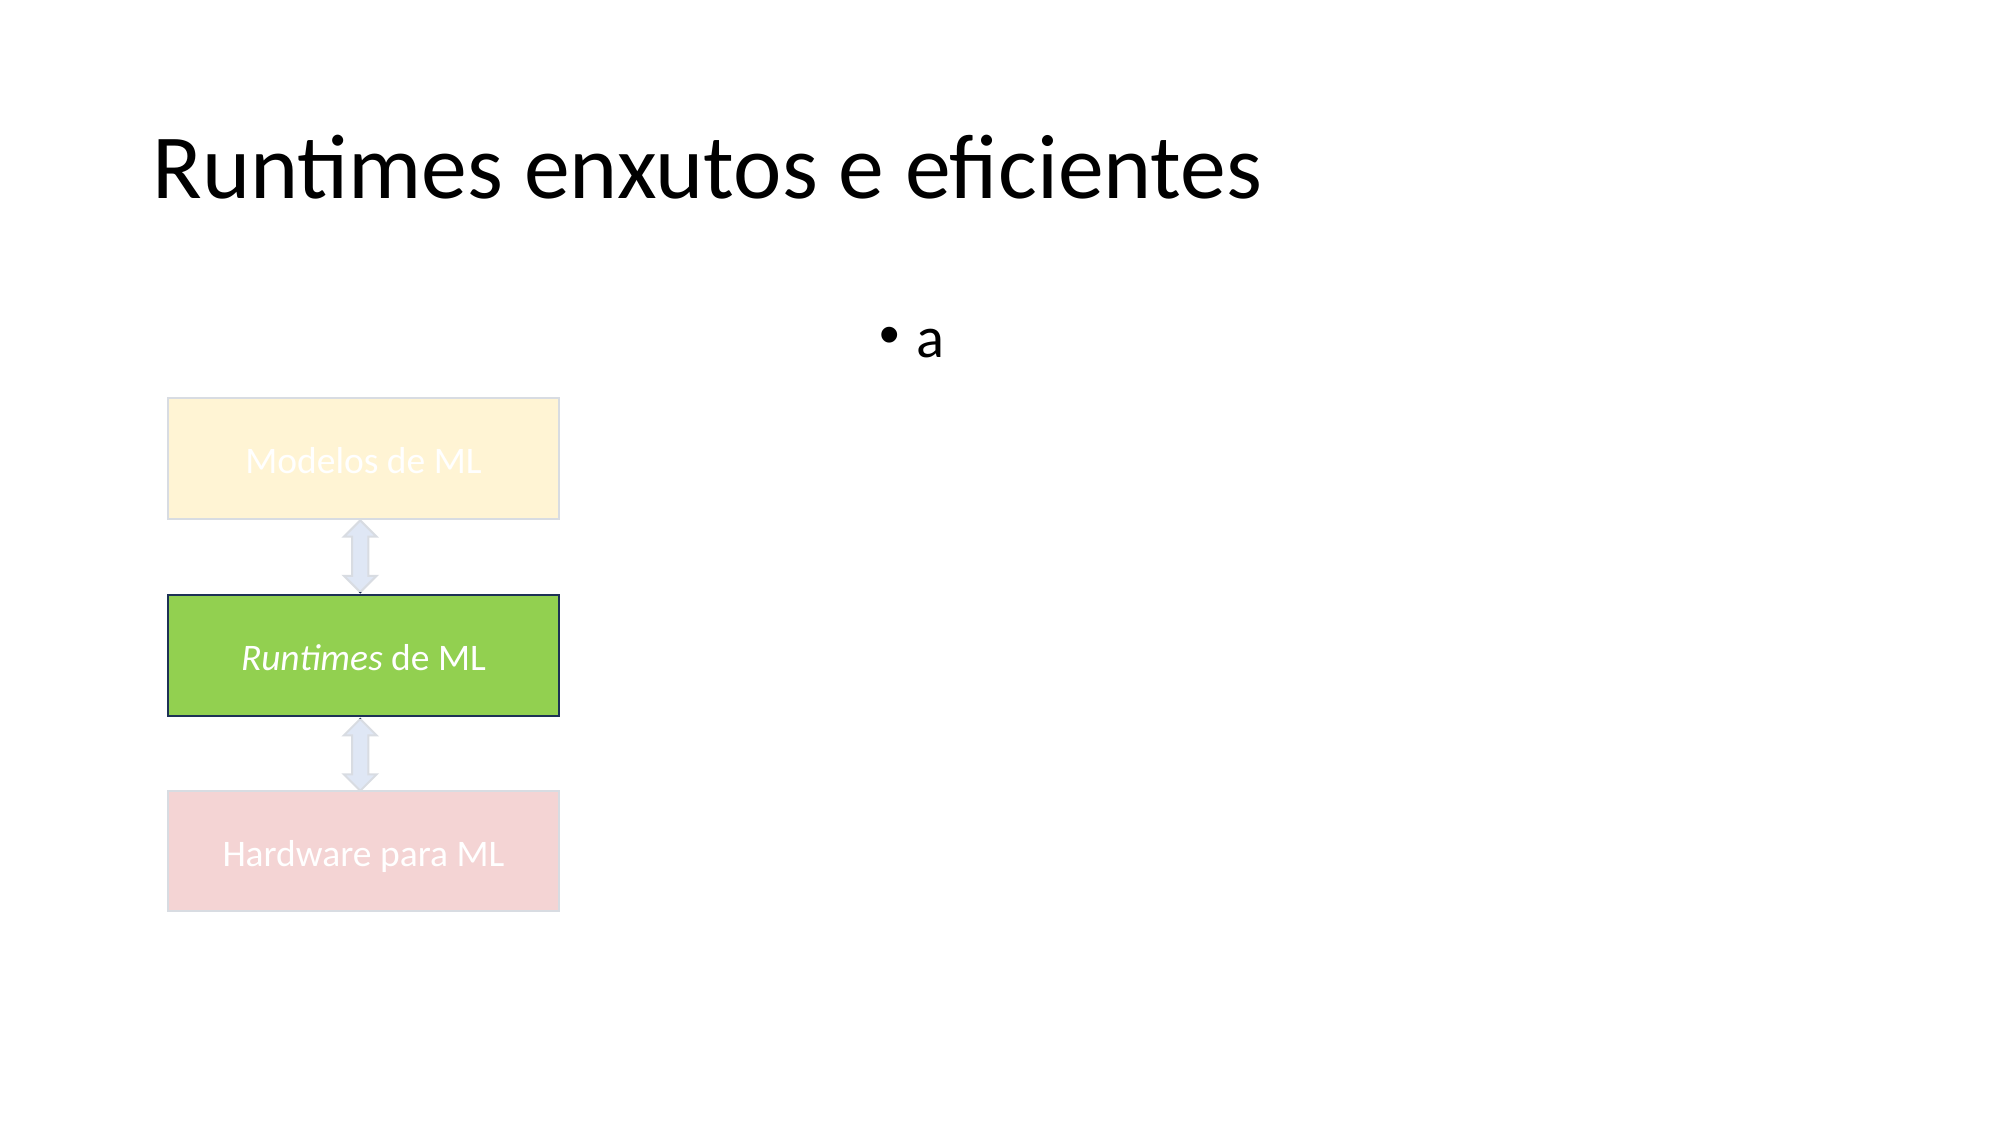

# Runtimes enxutos e eficientes

a
Modelos de ML

Runtimes de ML

Hardware para ML